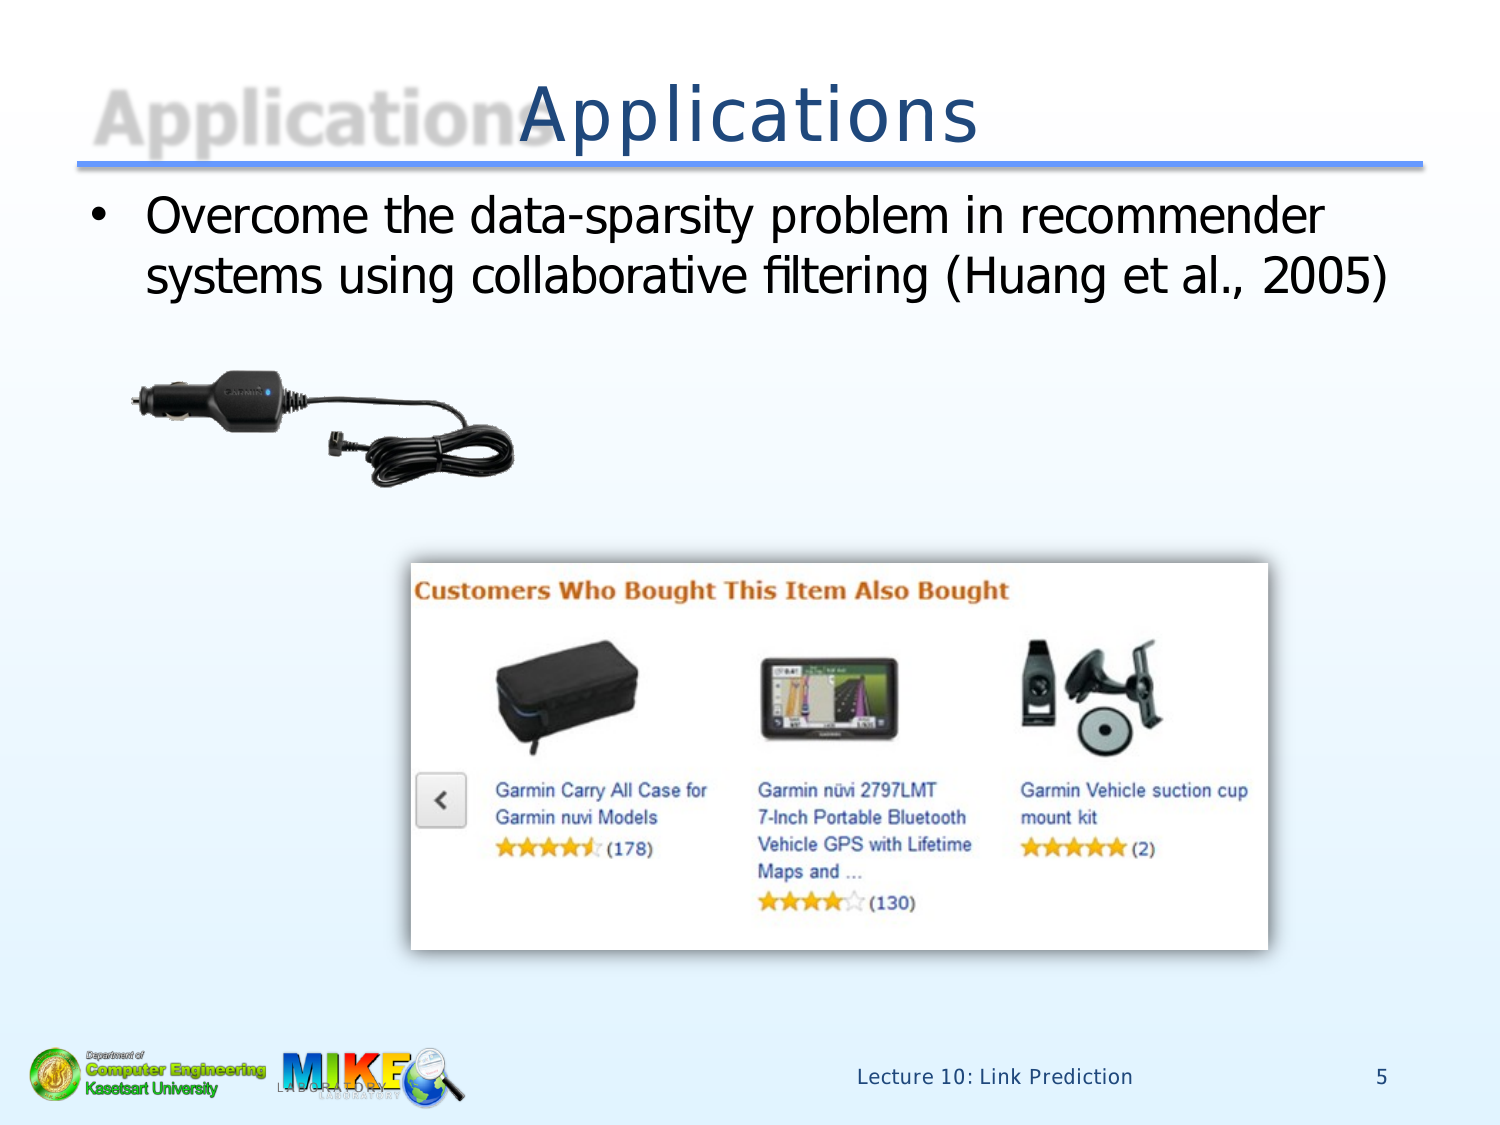

# Applications
Overcome the data-sparsity problem in recommender  systems using collaborative filtering (Huang et al., 2005)

Lecture 10: Link Prediction
5